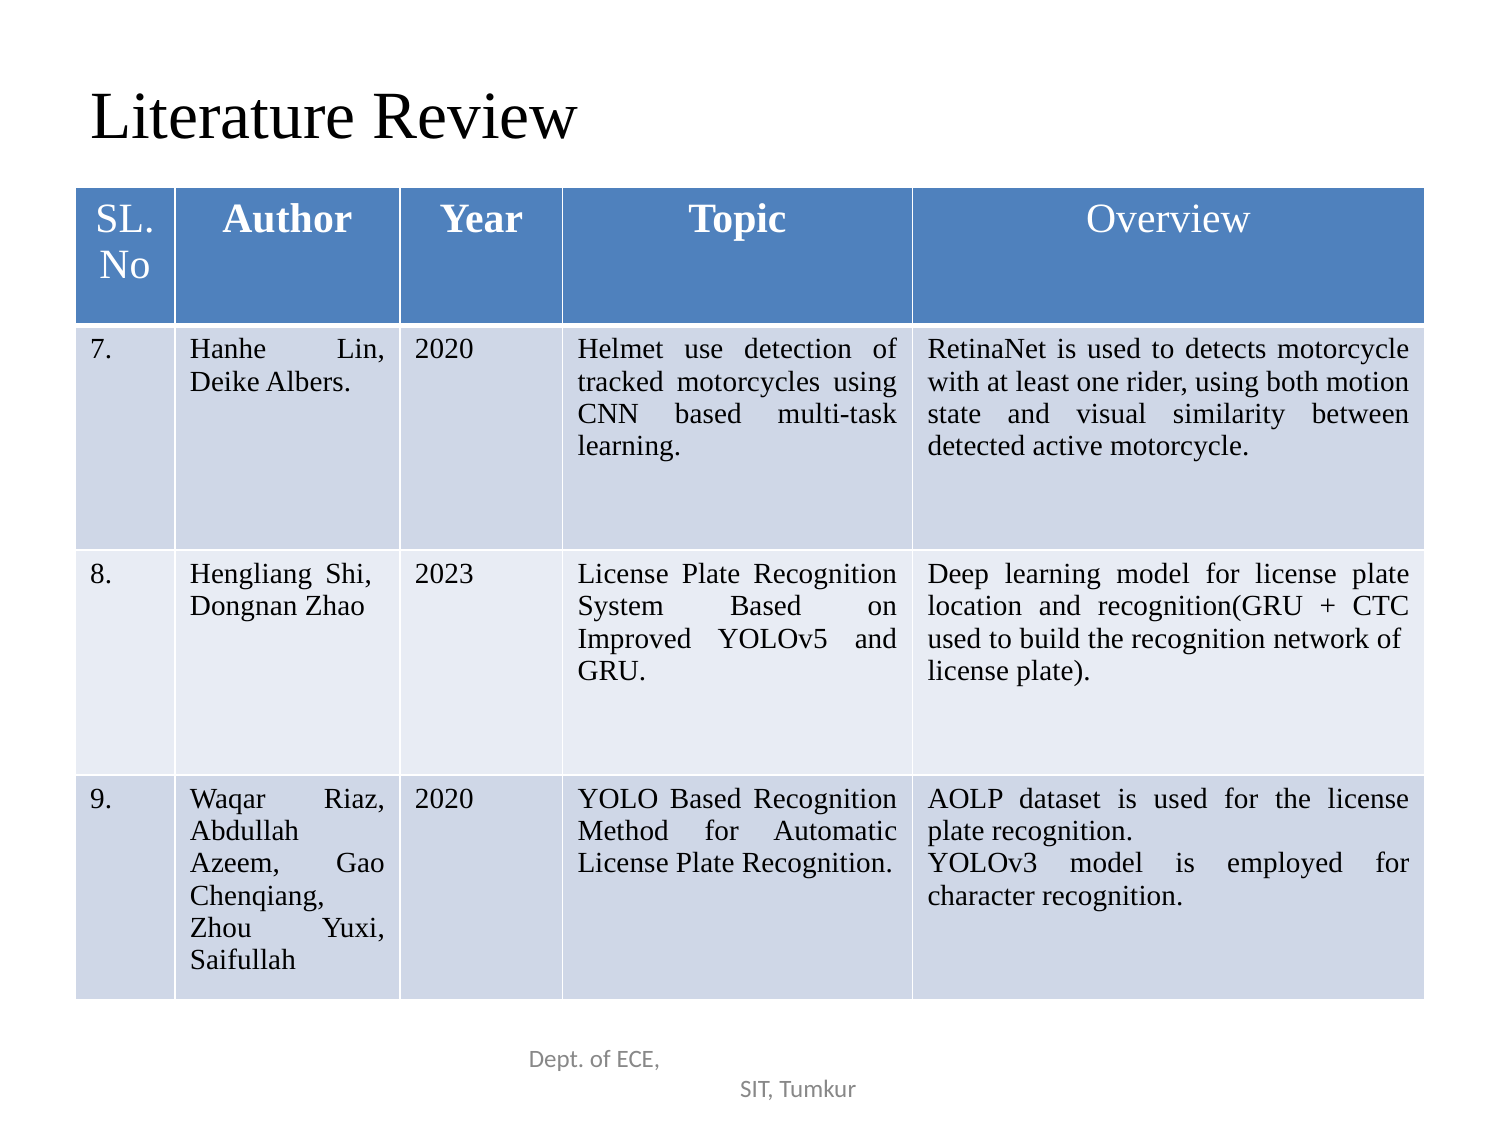

# Literature Review
| SL.No | Author | Year | Topic | Overview |
| --- | --- | --- | --- | --- |
| 7. | Hanhe Lin, Deike Albers. | 2020 | Helmet use detection of tracked motorcycles using CNN based multi-task learning. | RetinaNet is used to detects motorcycle with at least one rider, using both motion state and visual similarity between detected active motorcycle. |
| 8. | Hengliang Shi, Dongnan Zhao | 2023 | License Plate Recognition System Based on Improved YOLOv5 and GRU. | Deep learning model for license plate location and recognition(GRU + CTC used to build the recognition network of license plate). |
| 9. | Waqar Riaz, Abdullah Azeem, Gao Chenqiang, Zhou Yuxi, Saifullah | 2020 | YOLO Based Recognition Method for Automatic License Plate Recognition. | AOLP dataset is used for the license plate recognition. YOLOv3 model is employed for character recognition. |
Dept. of ECE,                                                                        SIT, Tumkur